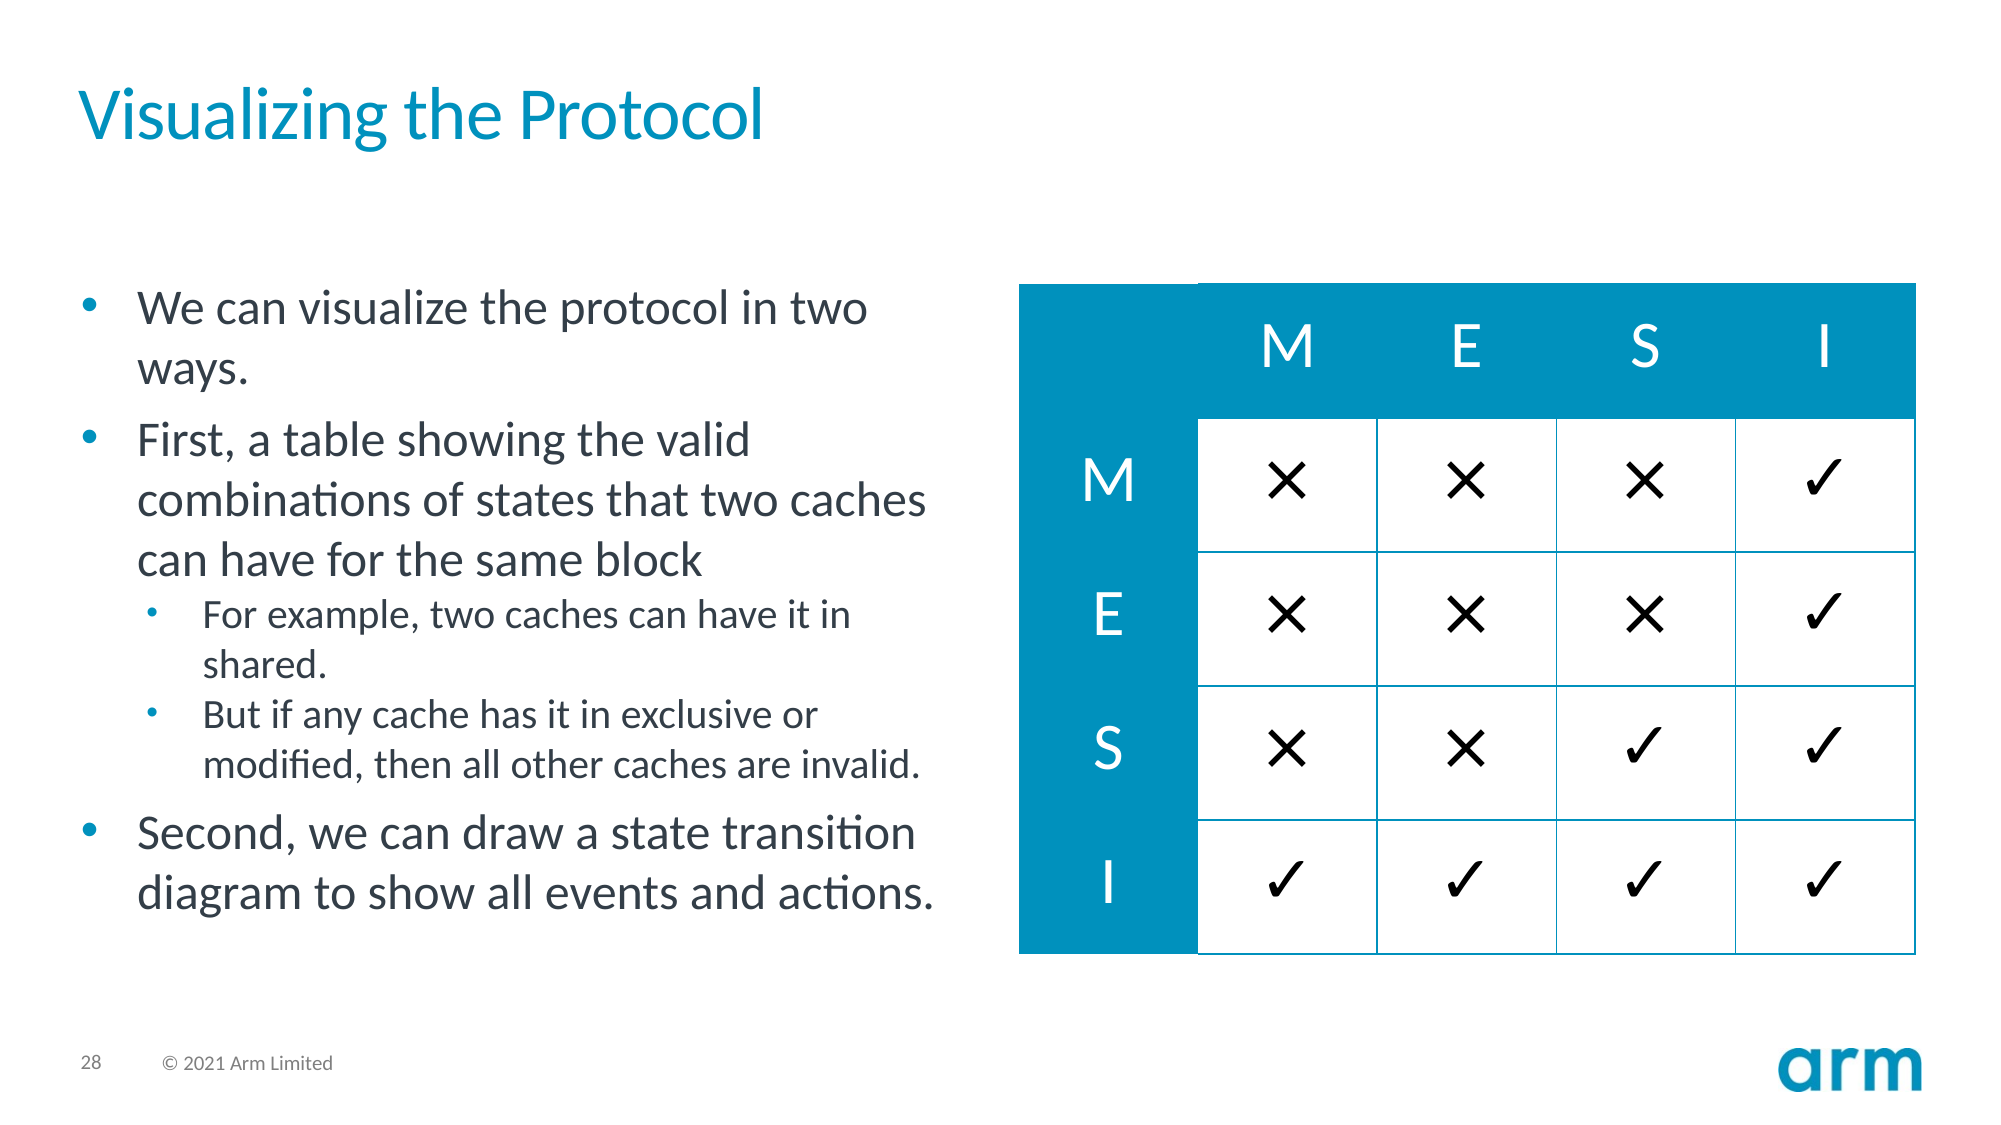

# Visualizing the Protocol
We can visualize the protocol in two ways.
First, a table showing the valid combinations of states that two caches can have for the same block
For example, two caches can have it in shared.
But if any cache has it in exclusive or modified, then all other caches are invalid.
Second, we can draw a state transition diagram to show all events and actions.
|  | M | E | S | I |
| --- | --- | --- | --- | --- |
| M | ⨯ | ⨯ | ⨯ | ✓ |
| E | ⨯ | ⨯ | ⨯ | ✓ |
| S | ⨯ | ⨯ | ✓ | ✓ |
| I | ✓ | ✓ | ✓ | ✓ |